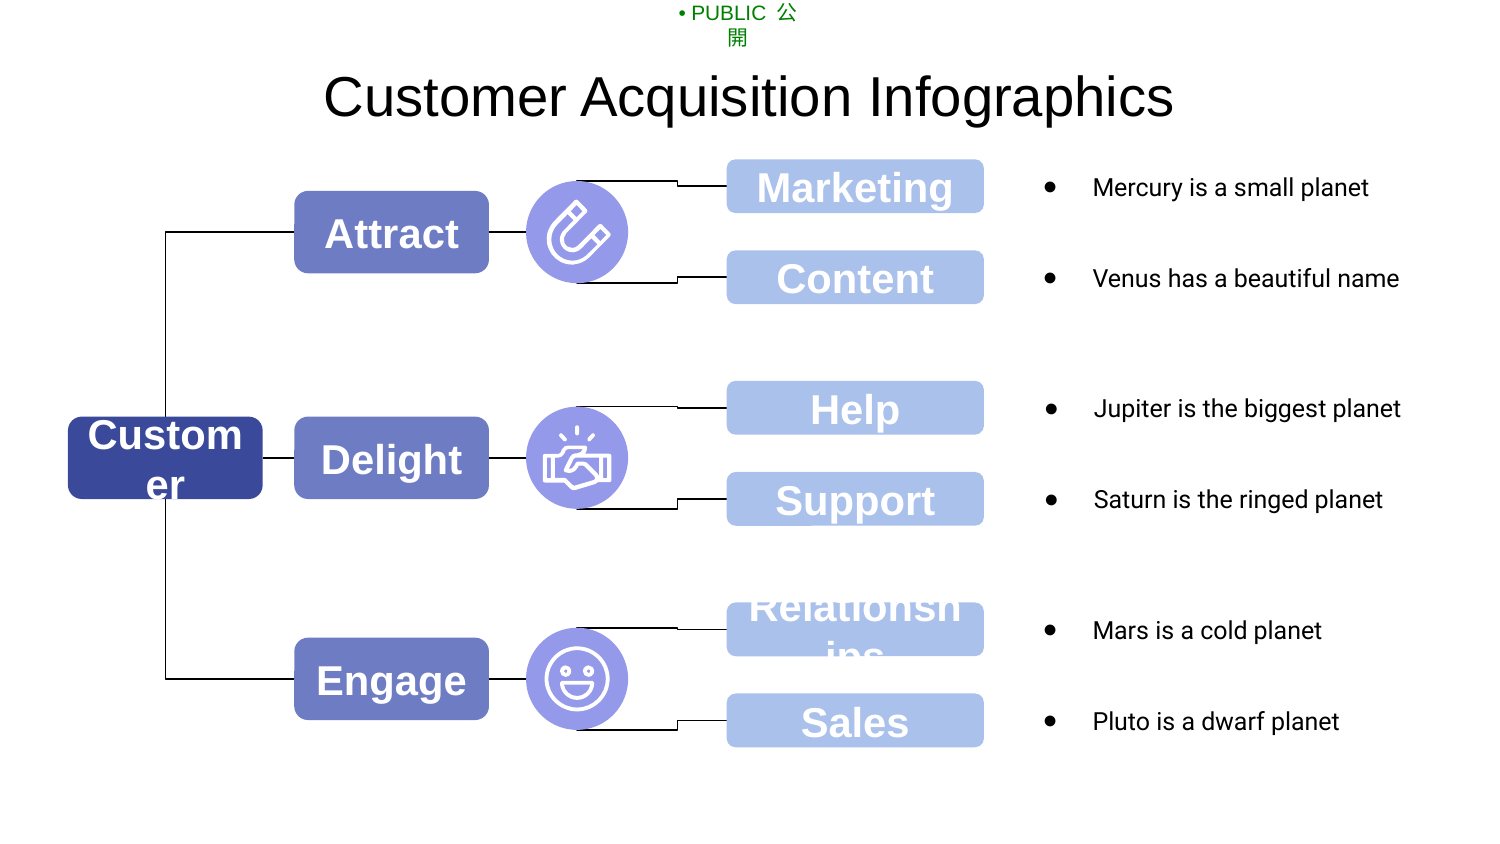

# Customer Acquisition Infographics
Marketing
Mercury is a small planet

Attract

Content
Venus has a beautiful name
Help
Jupiter is the biggest planet

Customer
Delight

Support
Saturn is the ringed planet
Relationships
Mars is a cold planet

Engage

Sales
Pluto is a dwarf planet